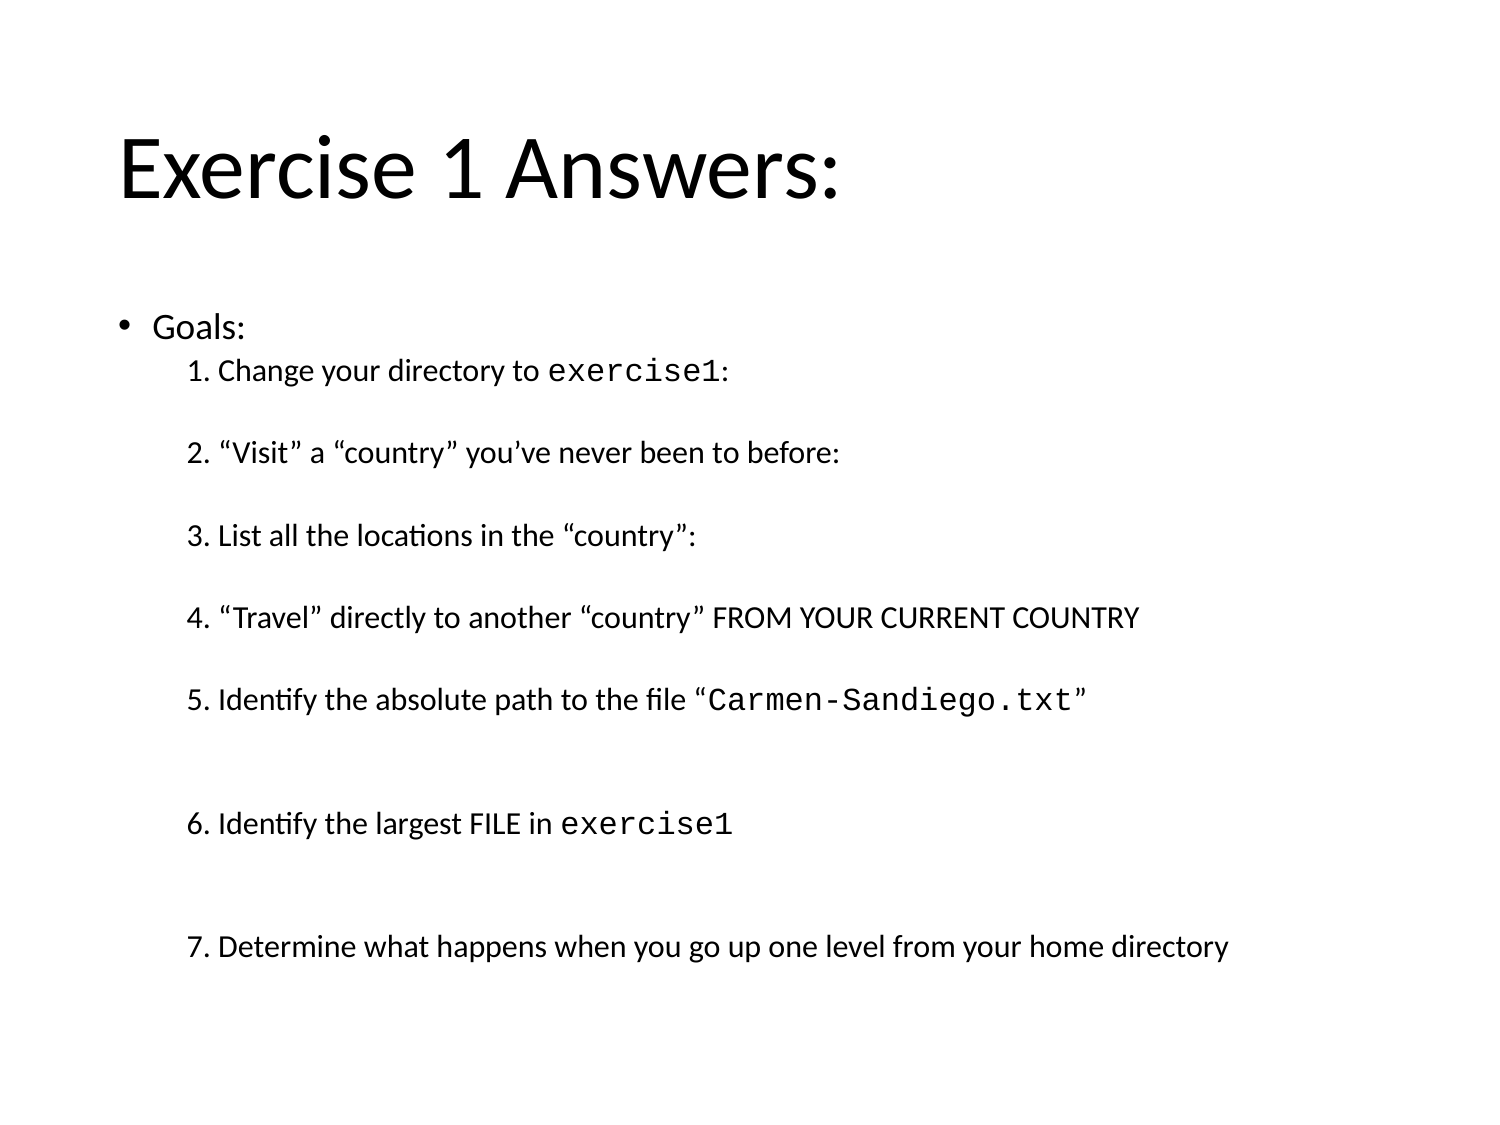

# Exercise 1 Answers:
Goals:
1. Change your directory to exercise1:

2. “Visit” a “country” you’ve never been to before:

3. List all the locations in the “country”:

4. “Travel” directly to another “country” FROM YOUR CURRENT COUNTRY

5. Identify the absolute path to the file “Carmen-Sandiego.txt”

6. Identify the largest FILE in exercise1

7. Determine what happens when you go up one level from your home directory